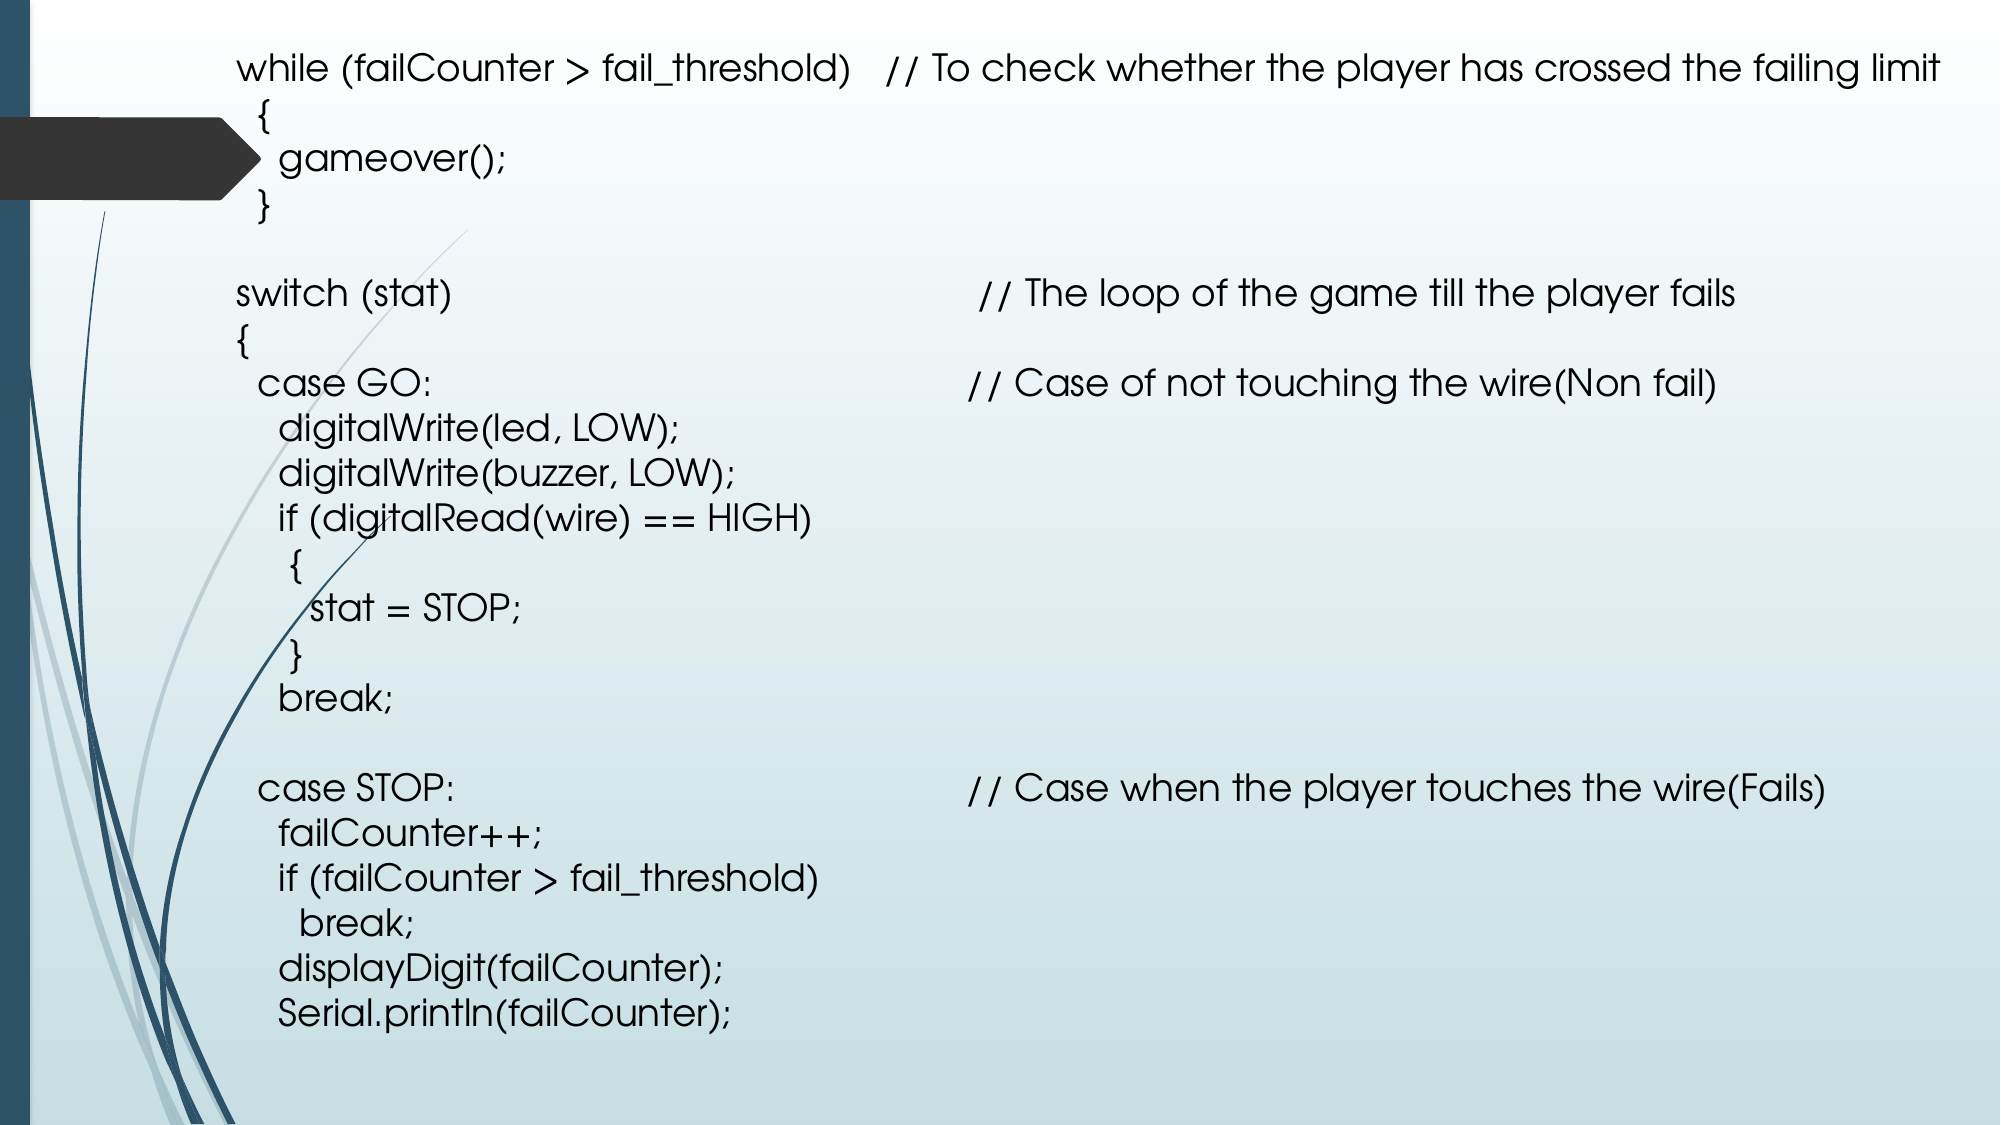

while (failCounter > fail_threshold)   // To check whether the player has crossed the failing limit
    {
      gameover();
    }

  switch (stat) 				 // The loop of the game till the player fails
  {
    case GO: 				// Case of not touching the wire(Non fail)
      digitalWrite(led, LOW);
      digitalWrite(buzzer, LOW);
      if (digitalRead(wire) == HIGH)
       {
         stat = STOP;
       }
      break;

    case STOP: 				// Case when the player touches the wire(Fails)
      failCounter++;
      if (failCounter > fail_threshold)
        break;
      displayDigit(failCounter);
      Serial.println(failCounter);